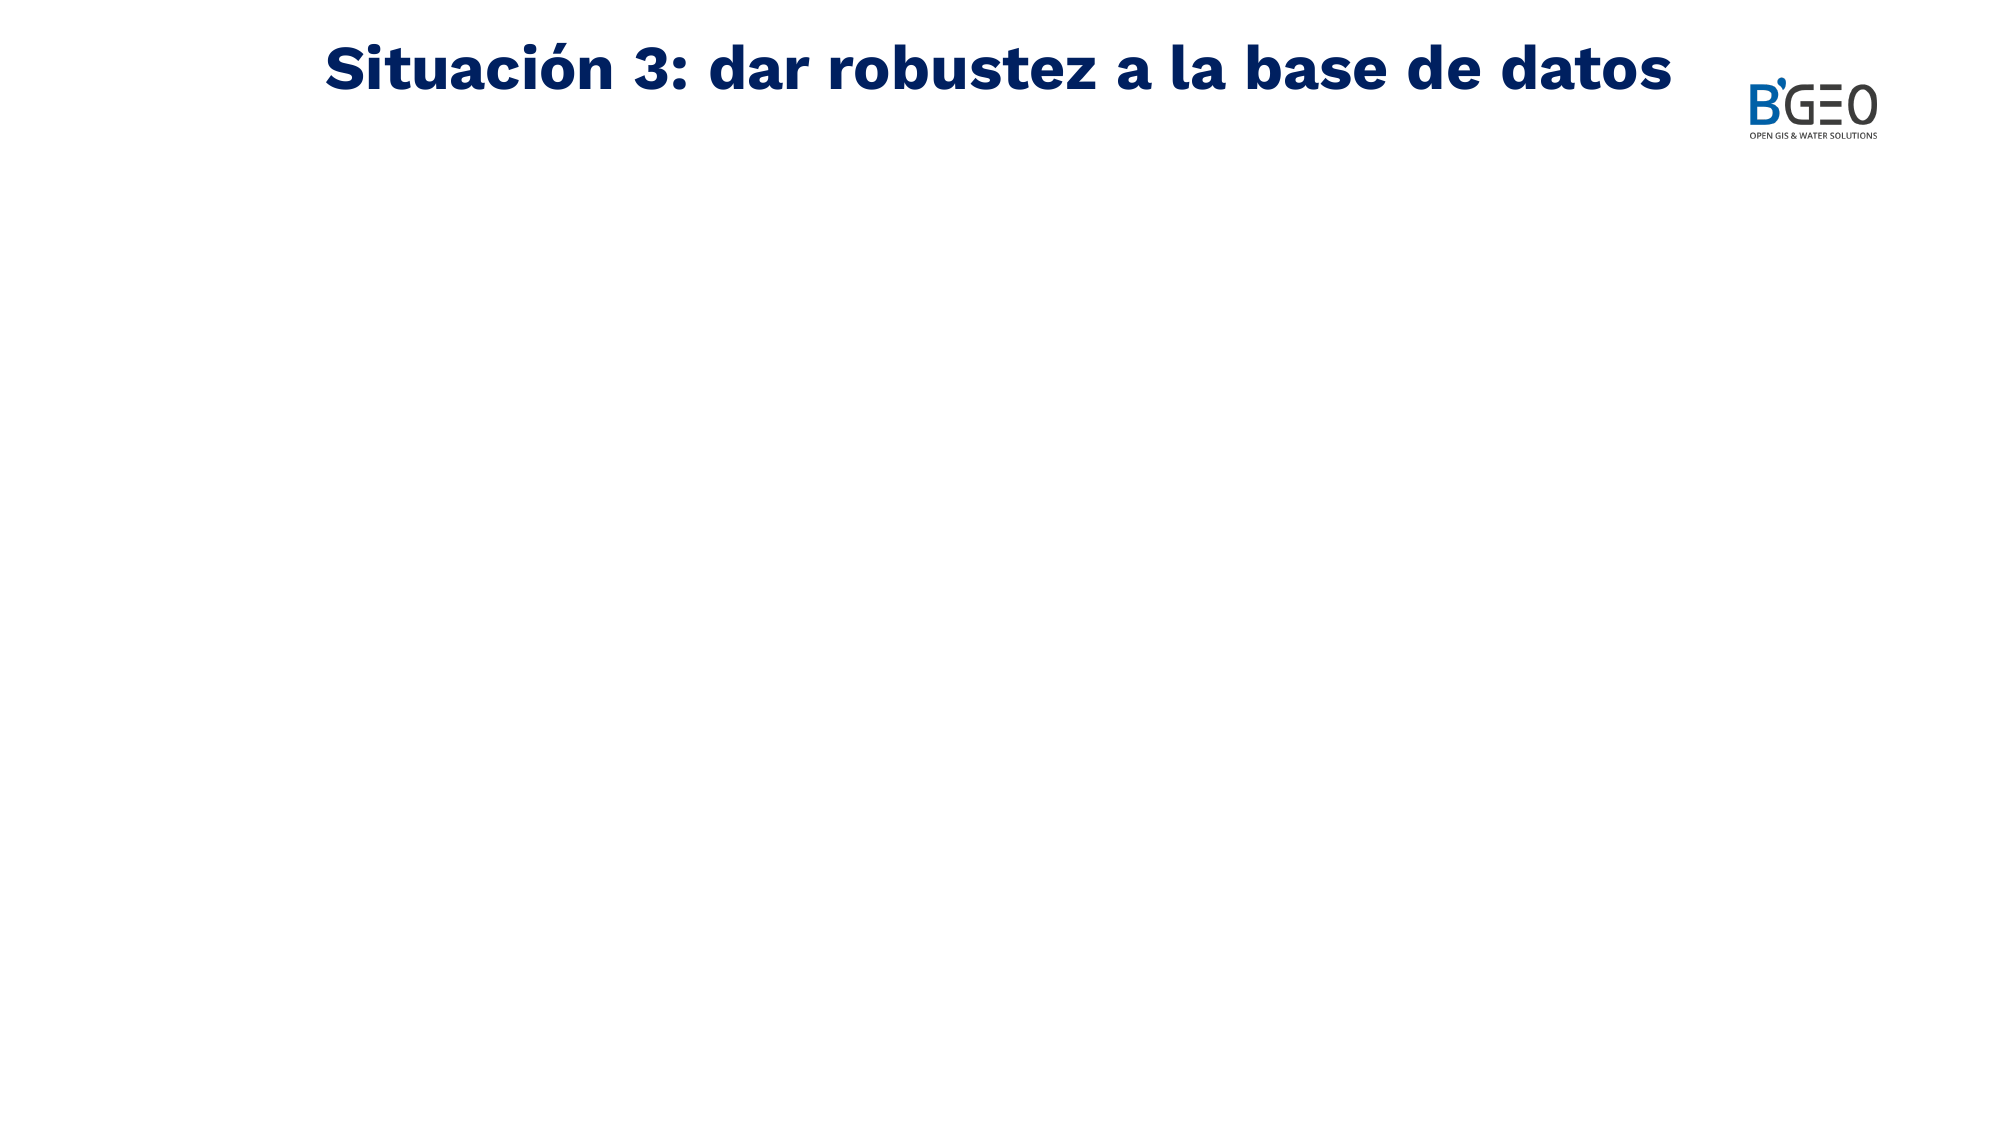

Situación 3: dar robustez a la base de datos